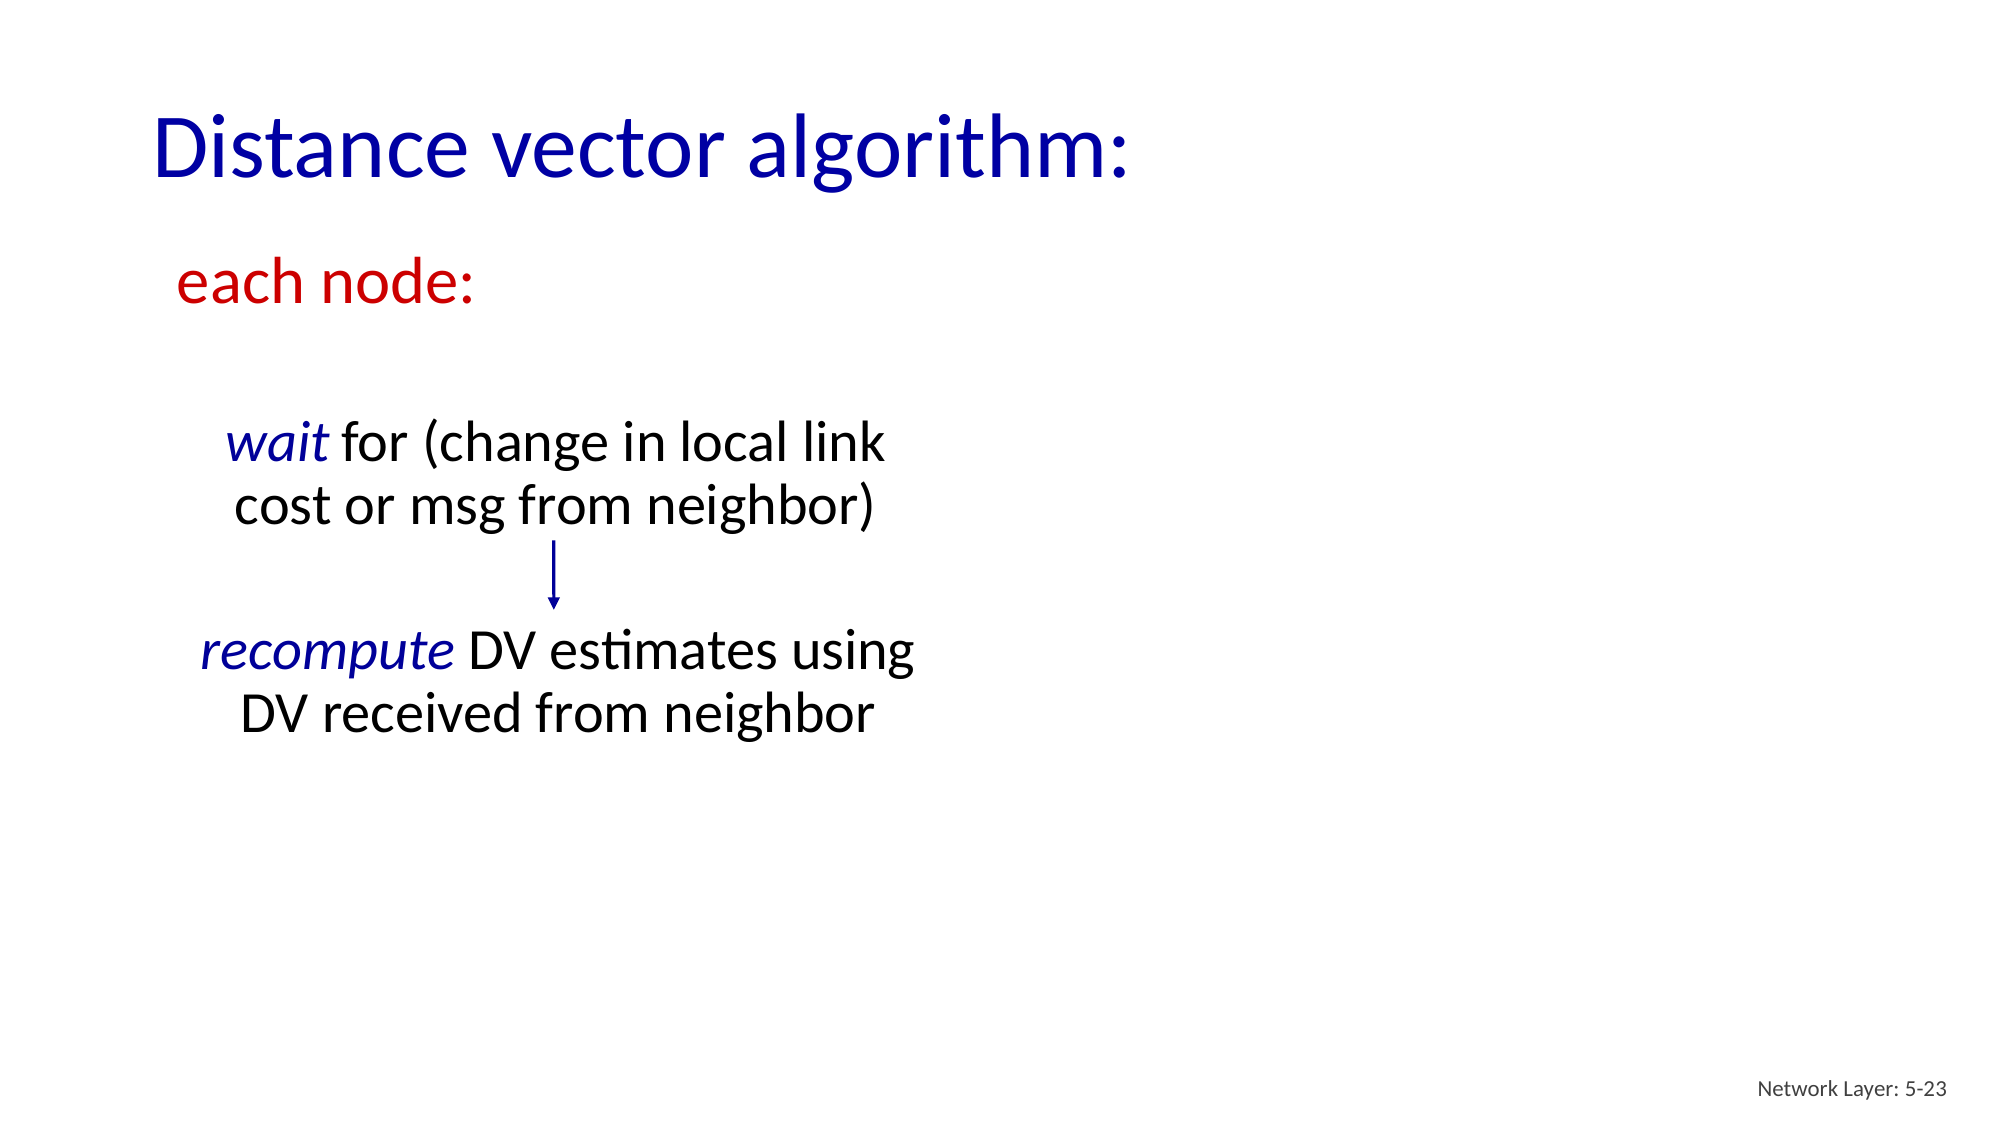

# Distance vector algorithm:
each node:

wait for (change in local link cost or msg from neighbor)

recompute DV estimates using DV received from neighbor

Network Layer: 5-23